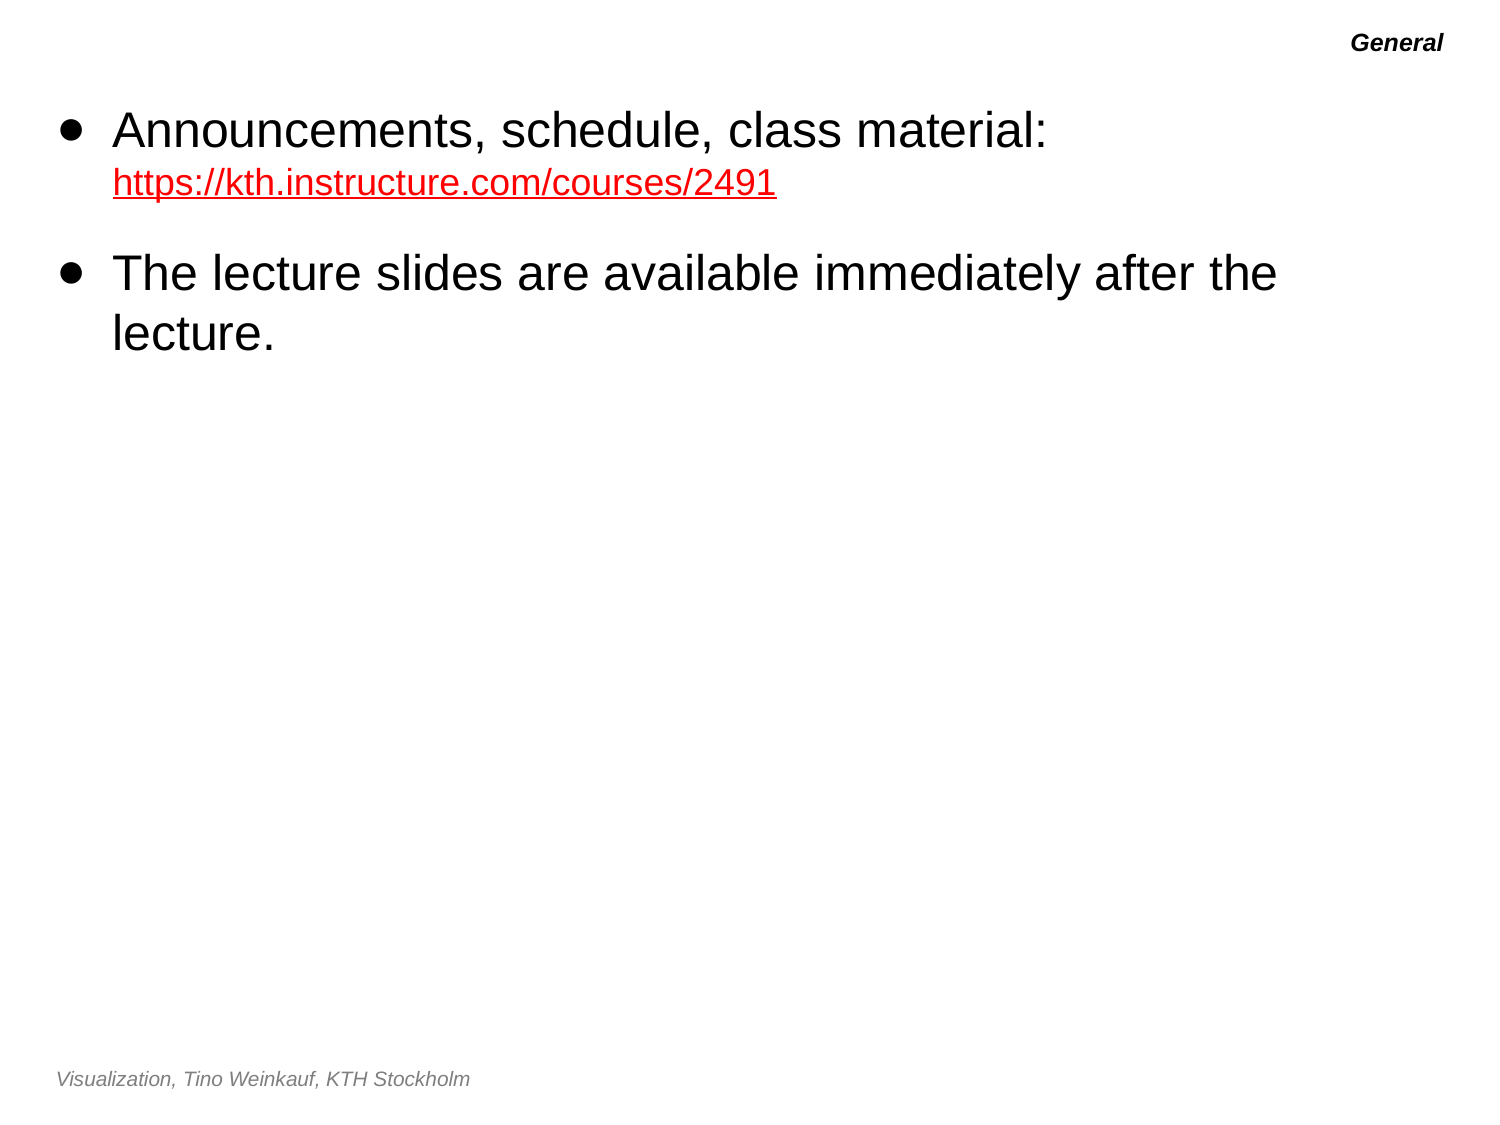

# General
Announcements, schedule, class material:
https://kth.instructure.com/courses/2491
The lecture slides are available immediately after the lecture.